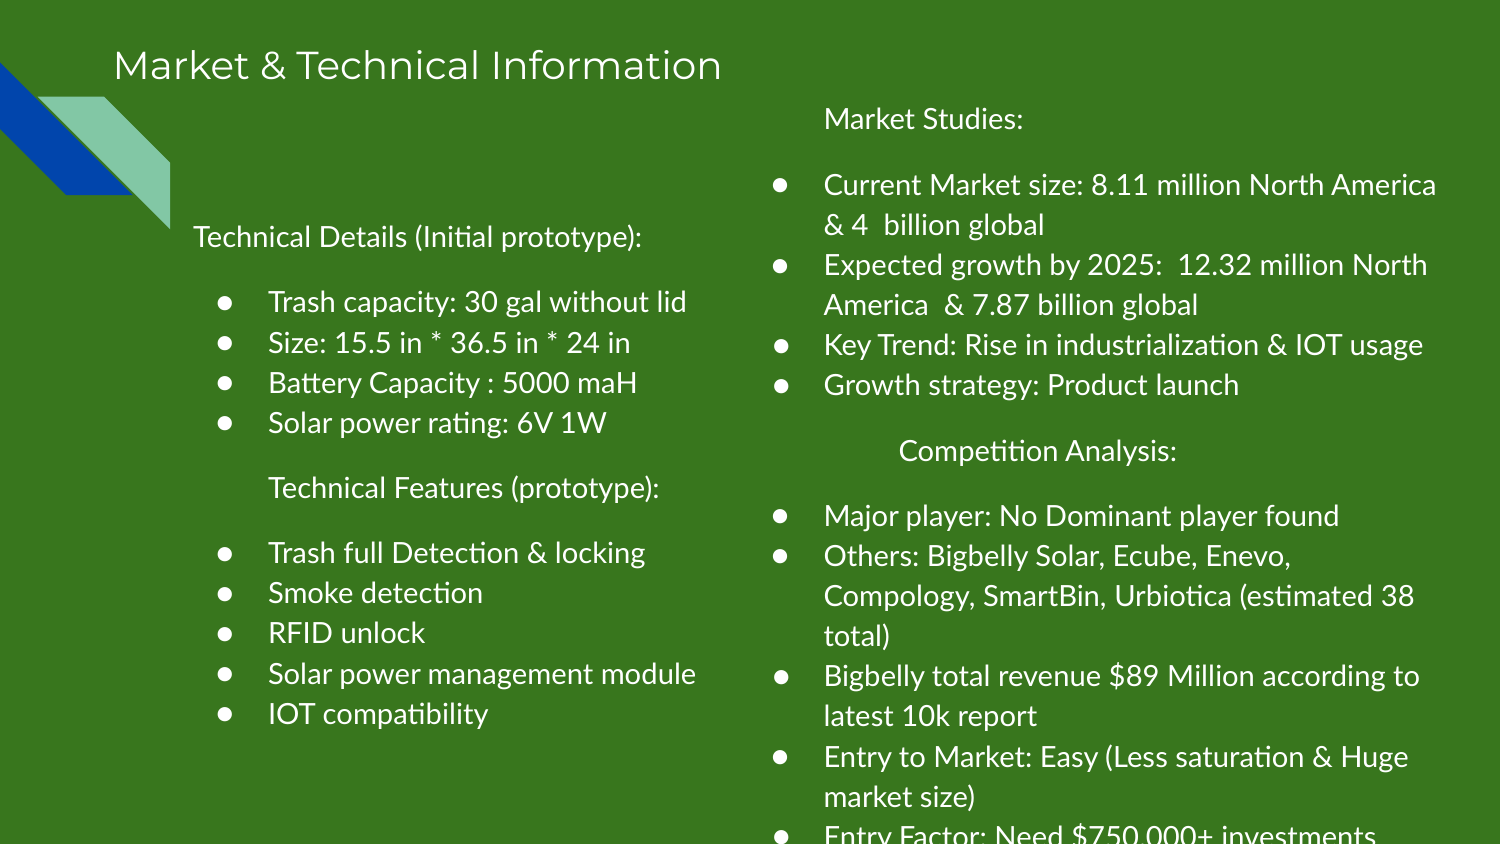

# Market & Technical Information
Market Studies:
Current Market size: 8.11 million North America  & 4  billion global
Expected growth by 2025:  12.32 million North America  & 7.87 billion global
Key Trend: Rise in industrialization & IOT usage
Growth strategy: Product launch
	Competition Analysis:
Major player: No Dominant player found
Others: Bigbelly Solar, Ecube, Enevo, Compology, SmartBin, Urbiotica (estimated 38 total)
Bigbelly total revenue $89 Million according to latest 10k report
Entry to Market: Easy (Less saturation & Huge  market size)
Entry Factor: Need $750,000+ investments
Technical Details (Initial prototype):
Trash capacity: 30 gal without lid
Size: 15.5 in * 36.5 in * 24 in
Battery Capacity : 5000 maH
Solar power rating: 6V 1W
Technical Features (prototype):
Trash full Detection & locking
Smoke detection
RFID unlock
Solar power management module
IOT compatibility